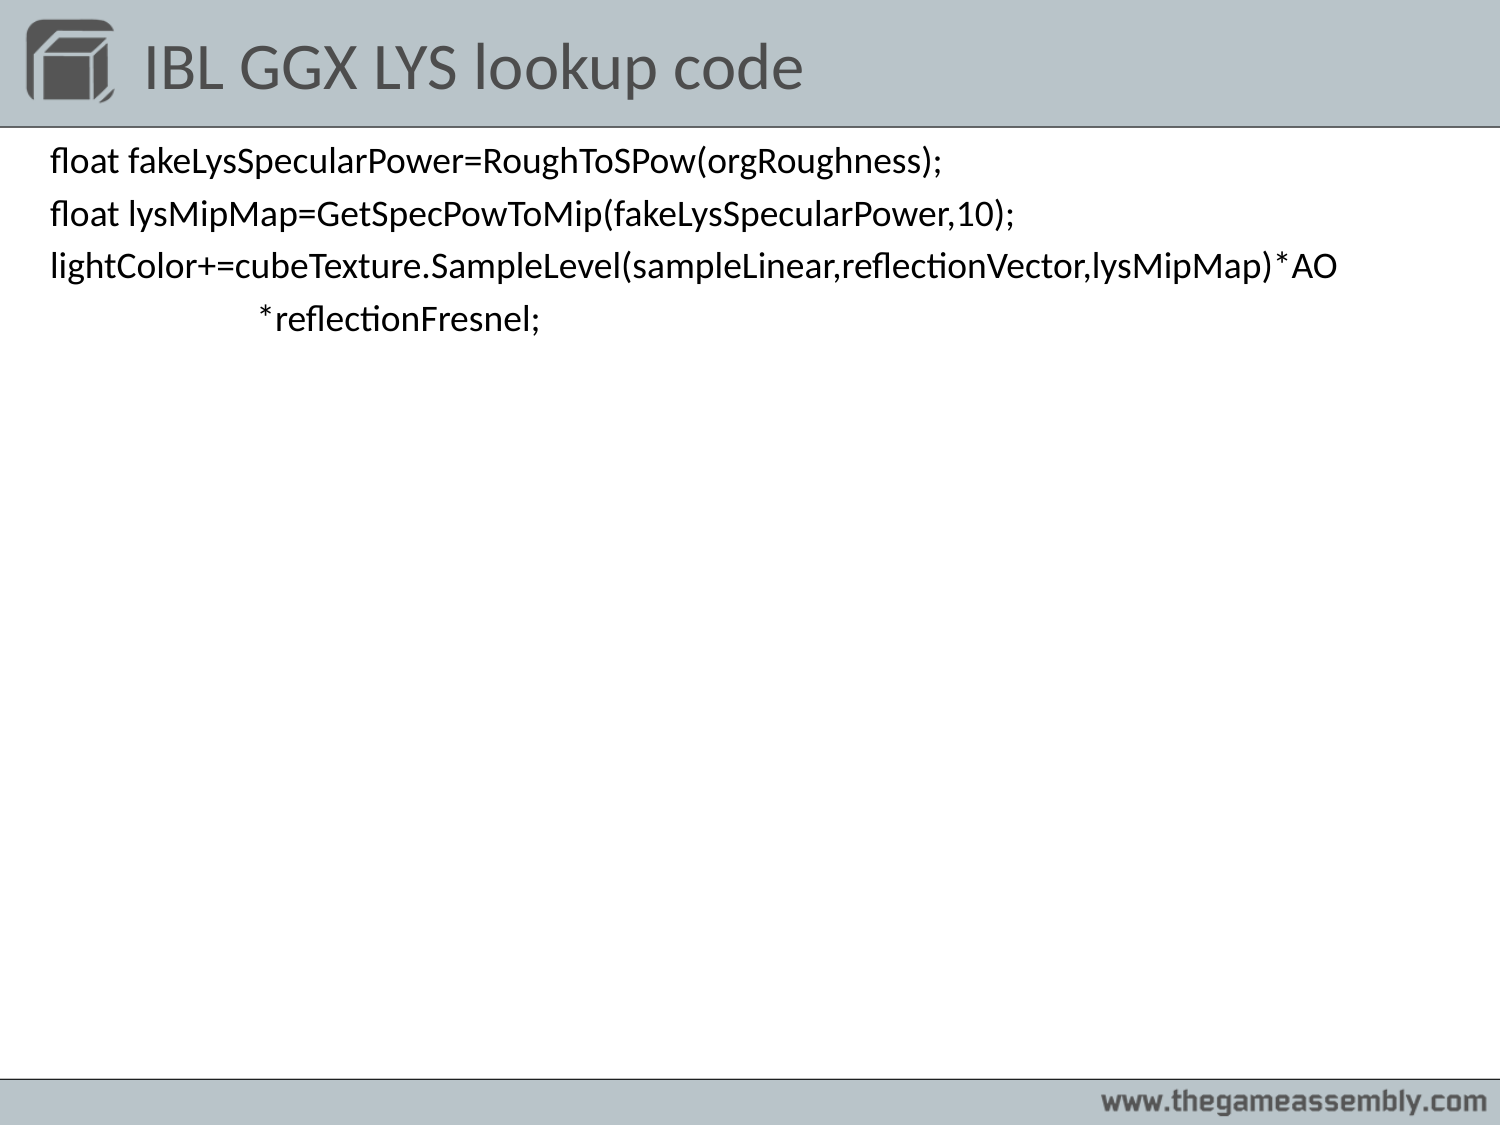

# IBL GGX LYS lookup code
float fakeLysSpecularPower=RoughToSPow(orgRoughness);
float lysMipMap=GetSpecPowToMip(fakeLysSpecularPower,10);
lightColor+=cubeTexture.SampleLevel(sampleLinear,reflectionVector,lysMipMap)*AO
		*reflectionFresnel;